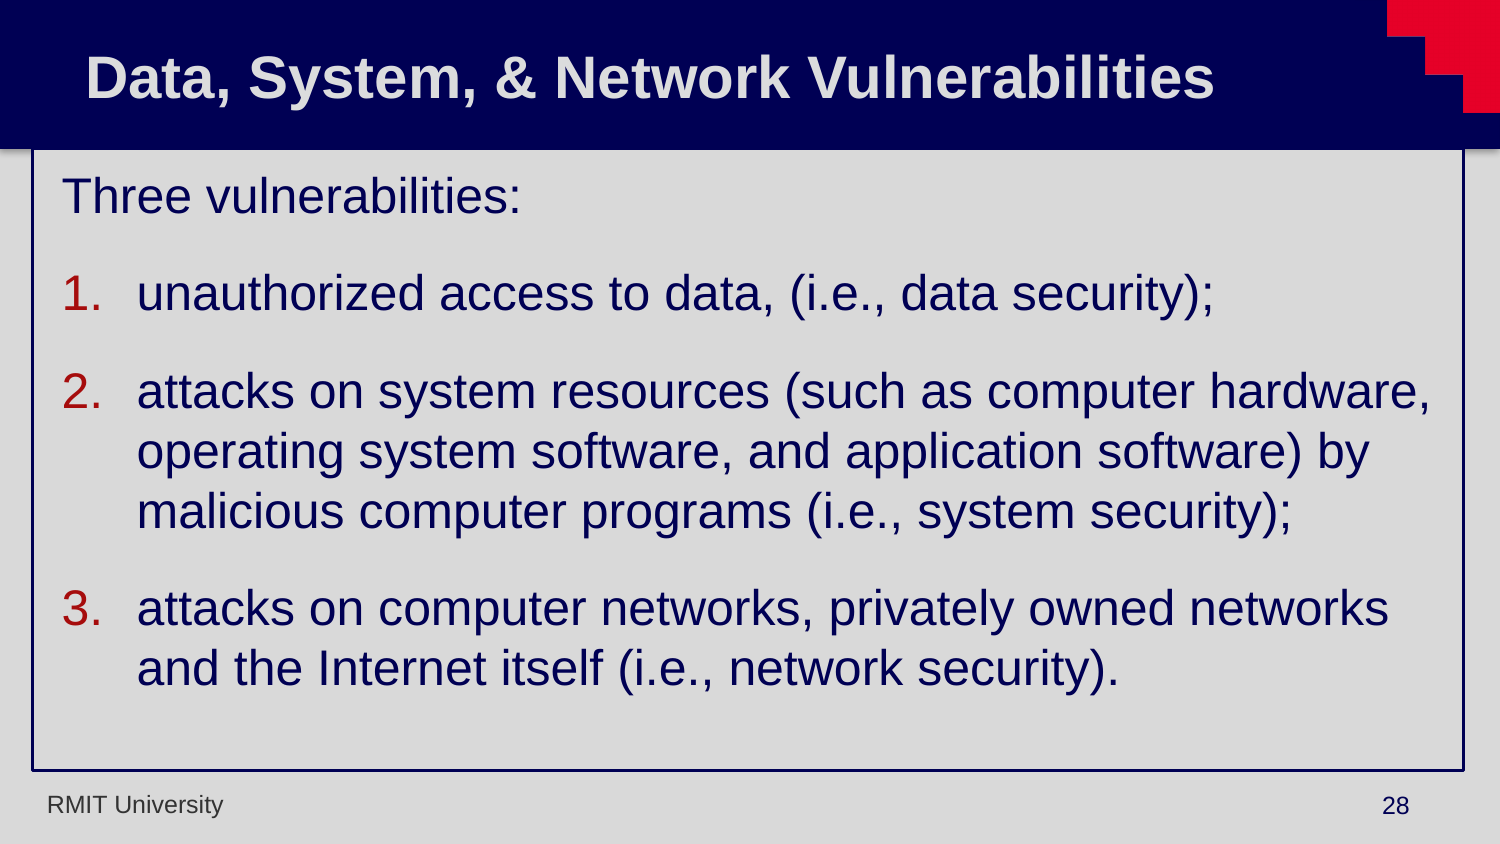

# Data, System, & Network Vulnerabilities
Three vulnerabilities:
unauthorized access to data, (i.e., data security);
attacks on system resources (such as computer hardware, operating system software, and application software) by malicious computer programs (i.e., system security);
attacks on computer networks, privately owned networks and the Internet itself (i.e., network security).

28